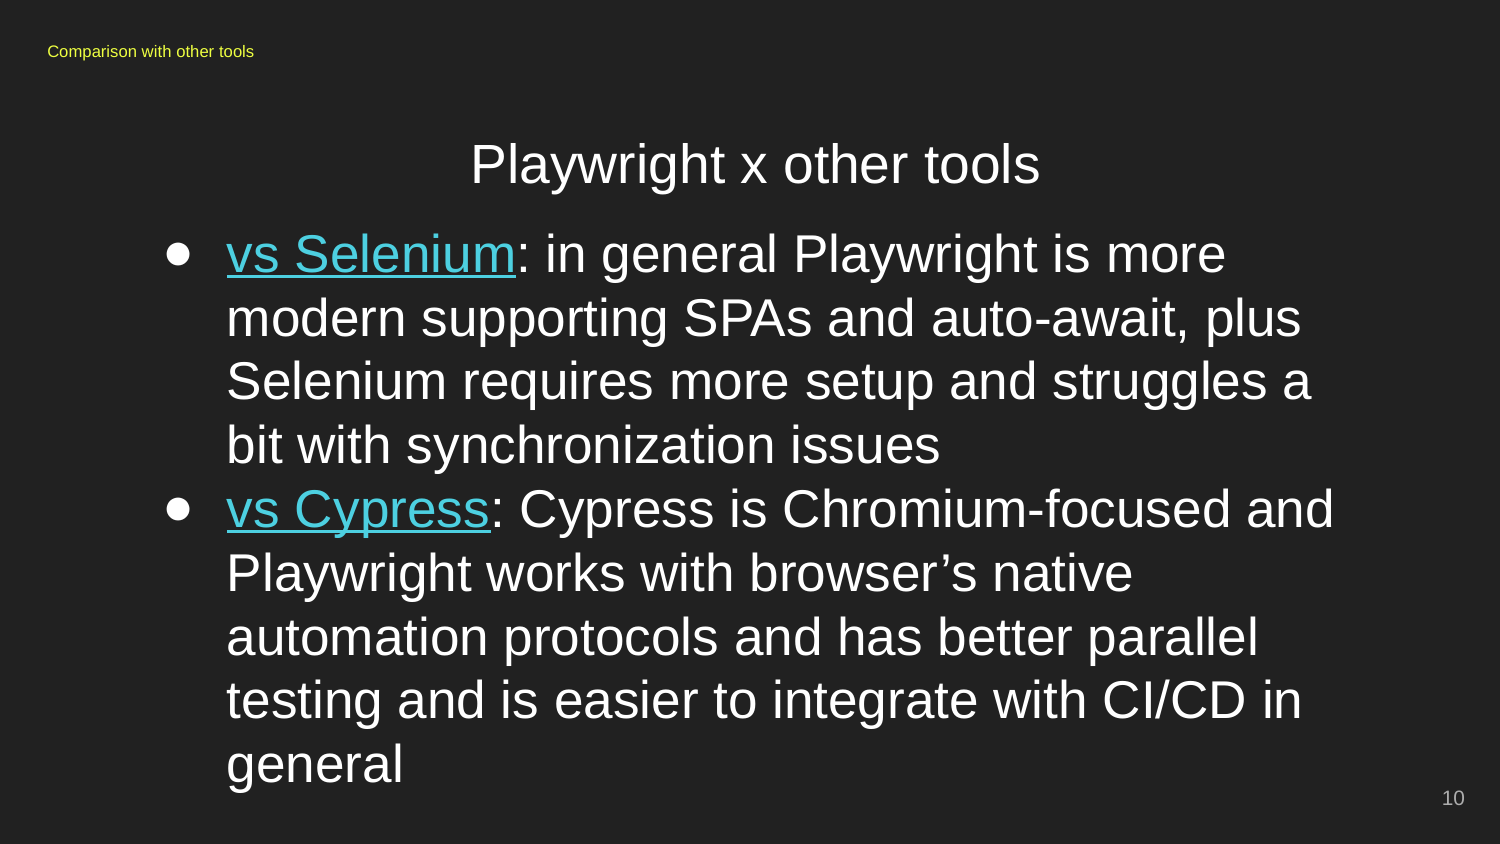

Comparison with other tools
Playwright x other tools
vs Selenium: in general Playwright is more modern supporting SPAs and auto-await, plus Selenium requires more setup and struggles a bit with synchronization issues
vs Cypress: Cypress is Chromium-focused and Playwright works with browser’s native automation protocols and has better parallel testing and is easier to integrate with CI/CD in general

10